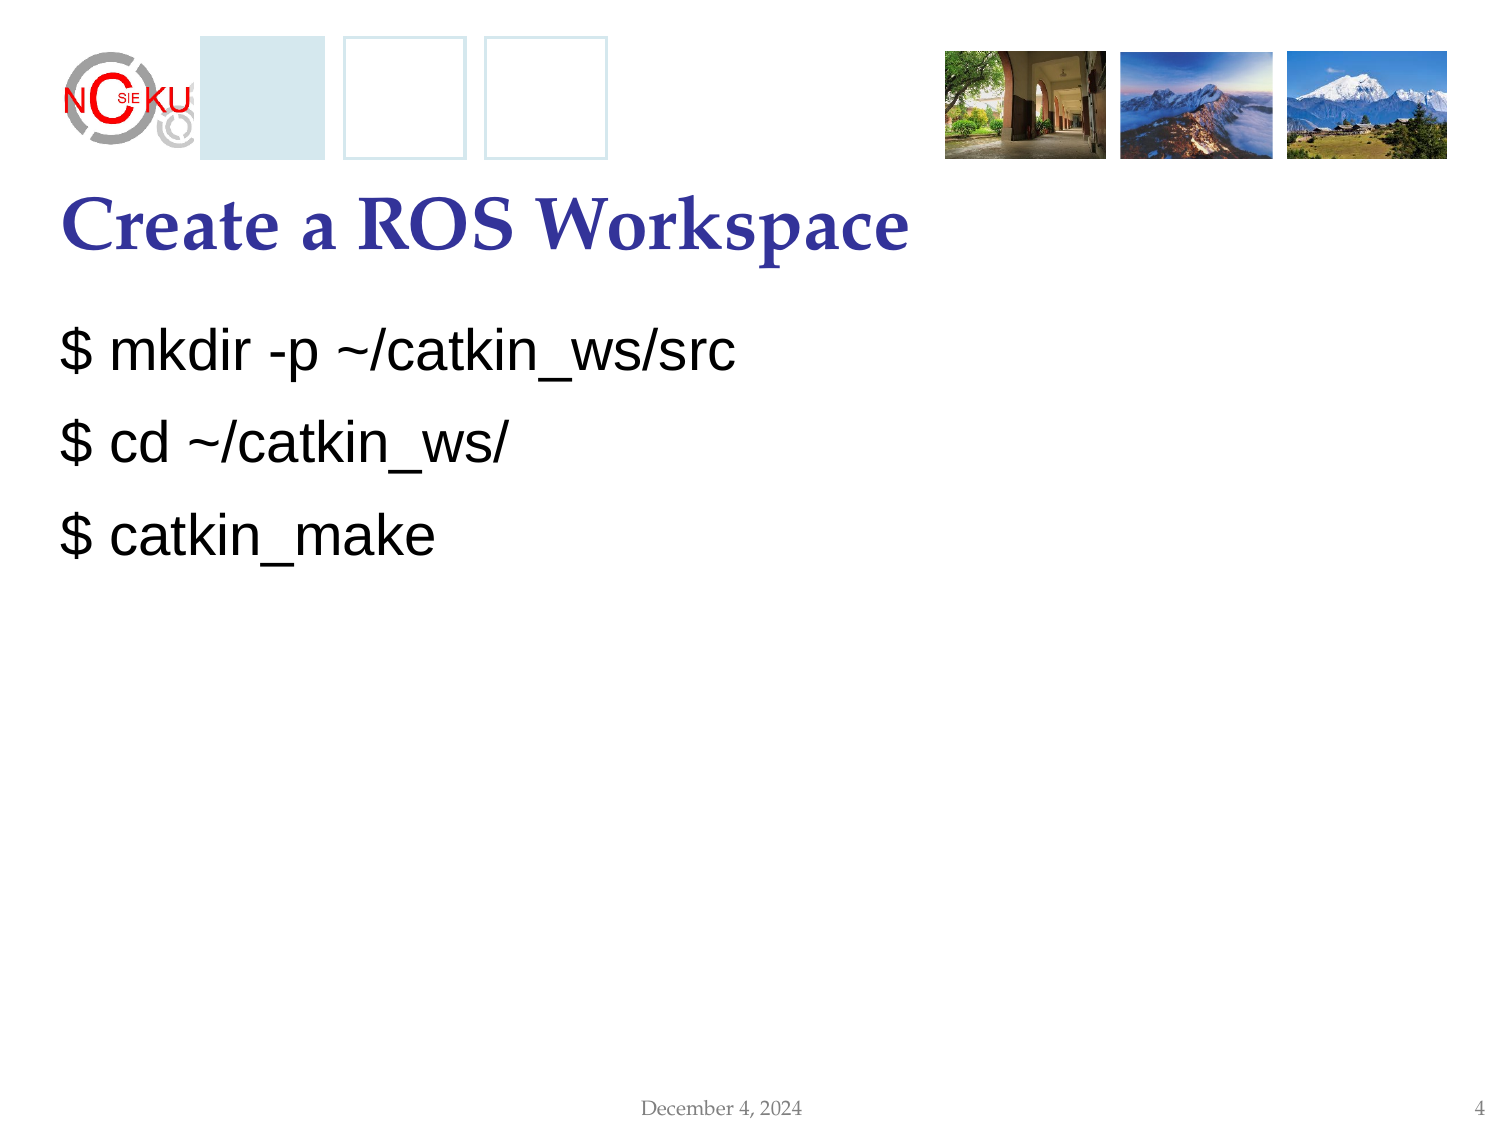

# Create a ROS Workspace
$ mkdir -p ~/catkin_ws/src
$ cd ~/catkin_ws/
$ catkin_make
December 4, 2024
4